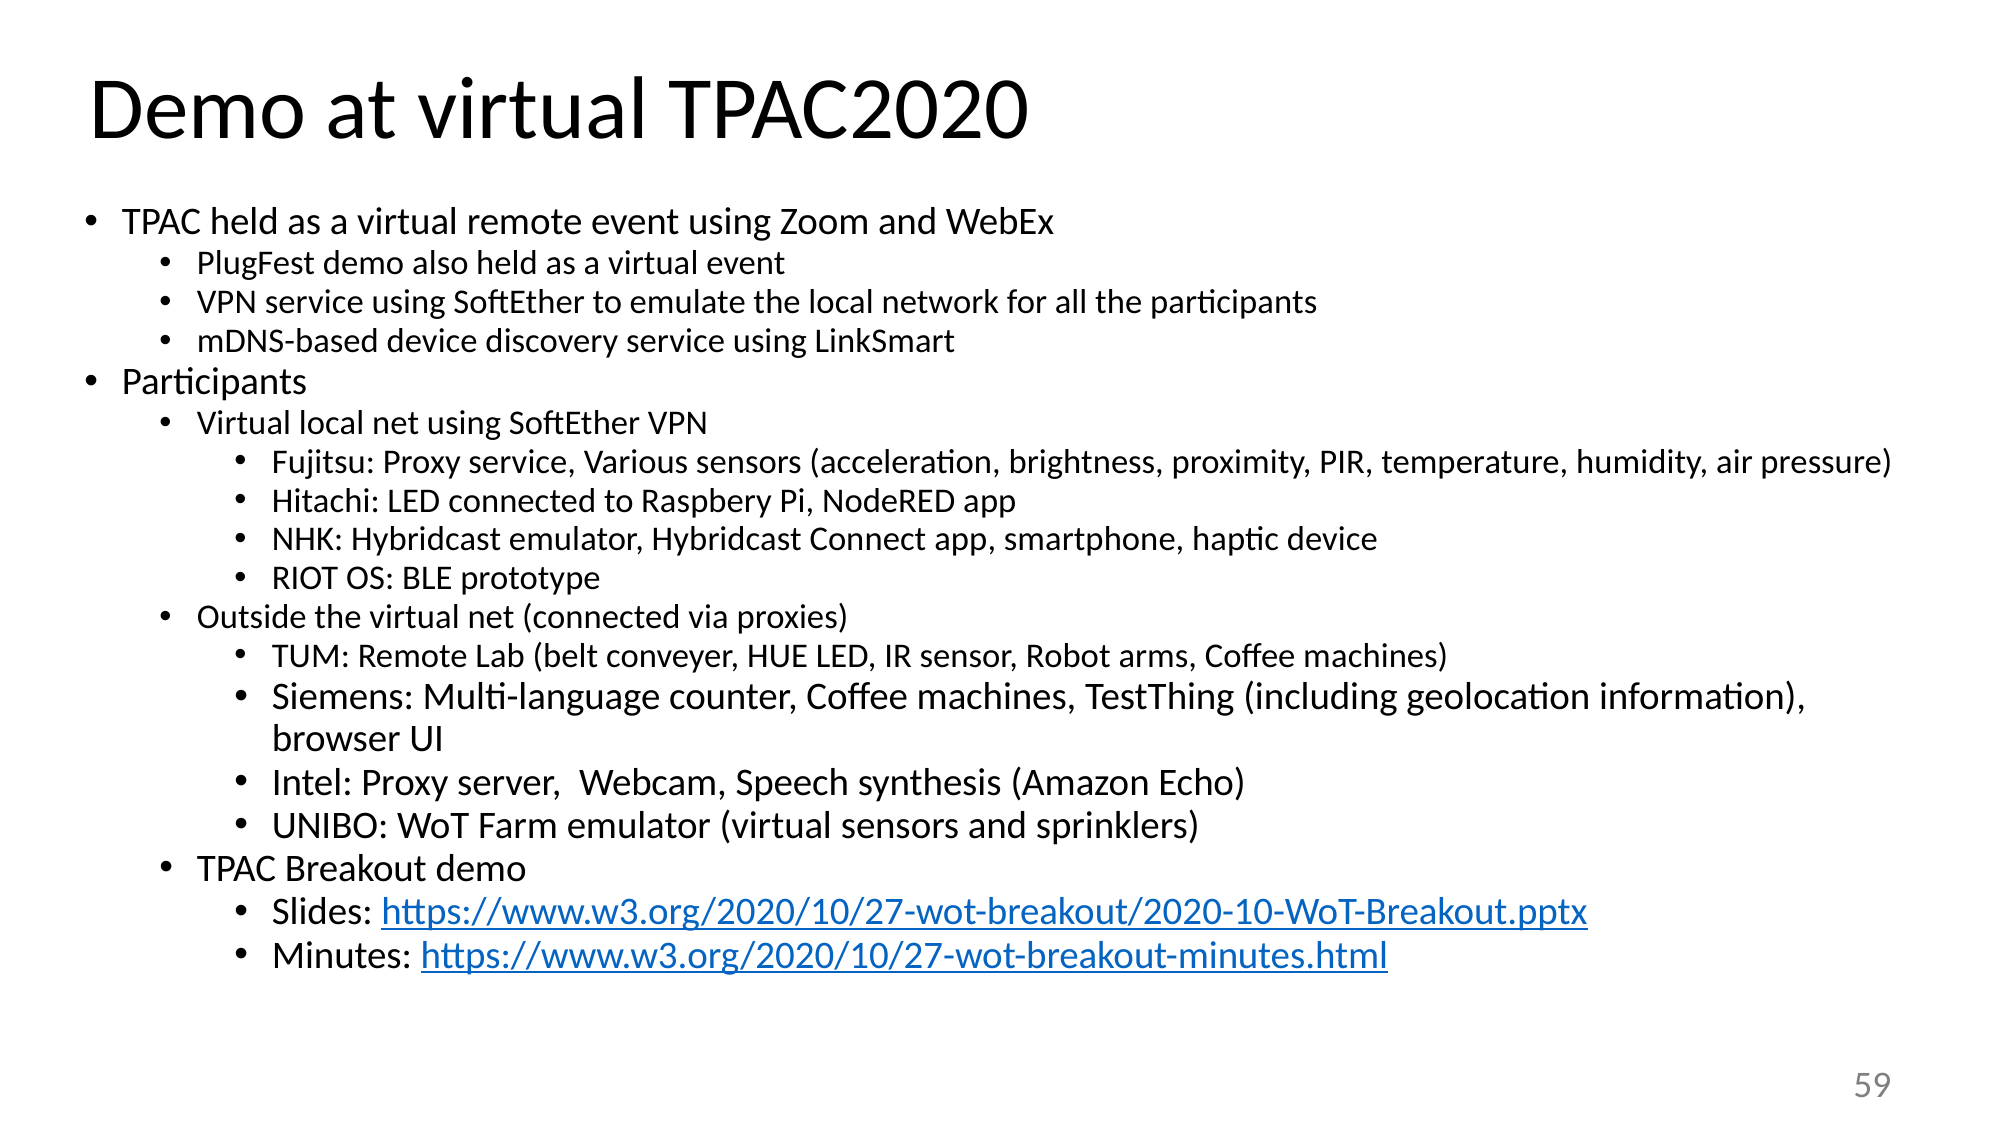

# Demo at virtual TPAC2020
TPAC held as a virtual remote event using Zoom and WebEx
PlugFest demo also held as a virtual event
VPN service using SoftEther to emulate the local network for all the participants
mDNS-based device discovery service using LinkSmart
Participants
Virtual local net using SoftEther VPN
Fujitsu: Proxy service, Various sensors (acceleration, brightness, proximity, PIR, temperature, humidity, air pressure)
Hitachi: LED connected to Raspbery Pi, NodeRED app
NHK: Hybridcast emulator, Hybridcast Connect app, smartphone, haptic device
RIOT OS: BLE prototype
Outside the virtual net (connected via proxies)
TUM: Remote Lab (belt conveyer, HUE LED, IR sensor, Robot arms, Coffee machines)
Siemens: Multi-language counter, Coffee machines, TestThing (including geolocation information), browser UI
Intel: Proxy server,  Webcam, Speech synthesis (Amazon Echo)
UNIBO: WoT Farm emulator (virtual sensors and sprinklers)
TPAC Breakout demo
Slides: https://www.w3.org/2020/10/27-wot-breakout/2020-10-WoT-Breakout.pptx
Minutes: https://www.w3.org/2020/10/27-wot-breakout-minutes.html

59